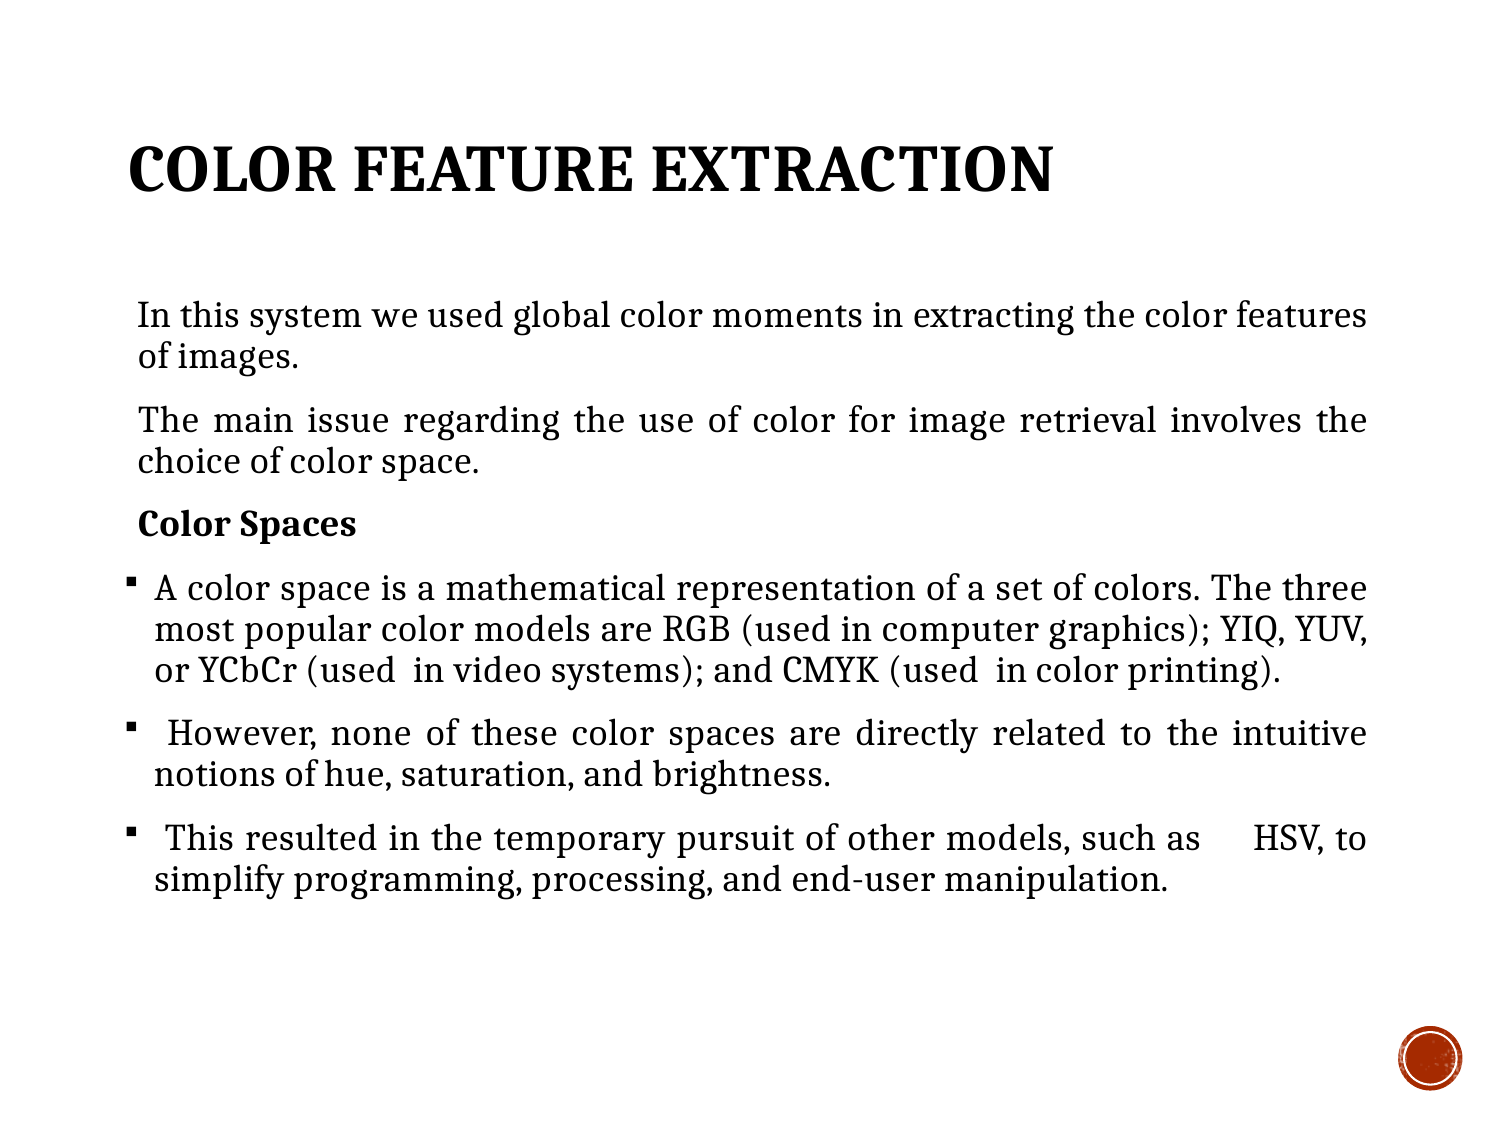

# Color Feature Extraction
In this system we used global color moments in extracting the color features of images.
The main issue regarding the use of color for image retrieval involves the choice of color space.
Color Spaces
A color space is a mathematical representation of a set of colors. The three most popular color models are RGB (used in computer graphics); YIQ, YUV, or YCbCr (used  in video systems); and CMYK (used  in color printing).
 However, none of these color spaces are directly related to the intuitive notions of hue, saturation, and brightness.
 This resulted in the temporary pursuit of other models, such as     HSV, to simplify programming, processing, and end-user manipulation.